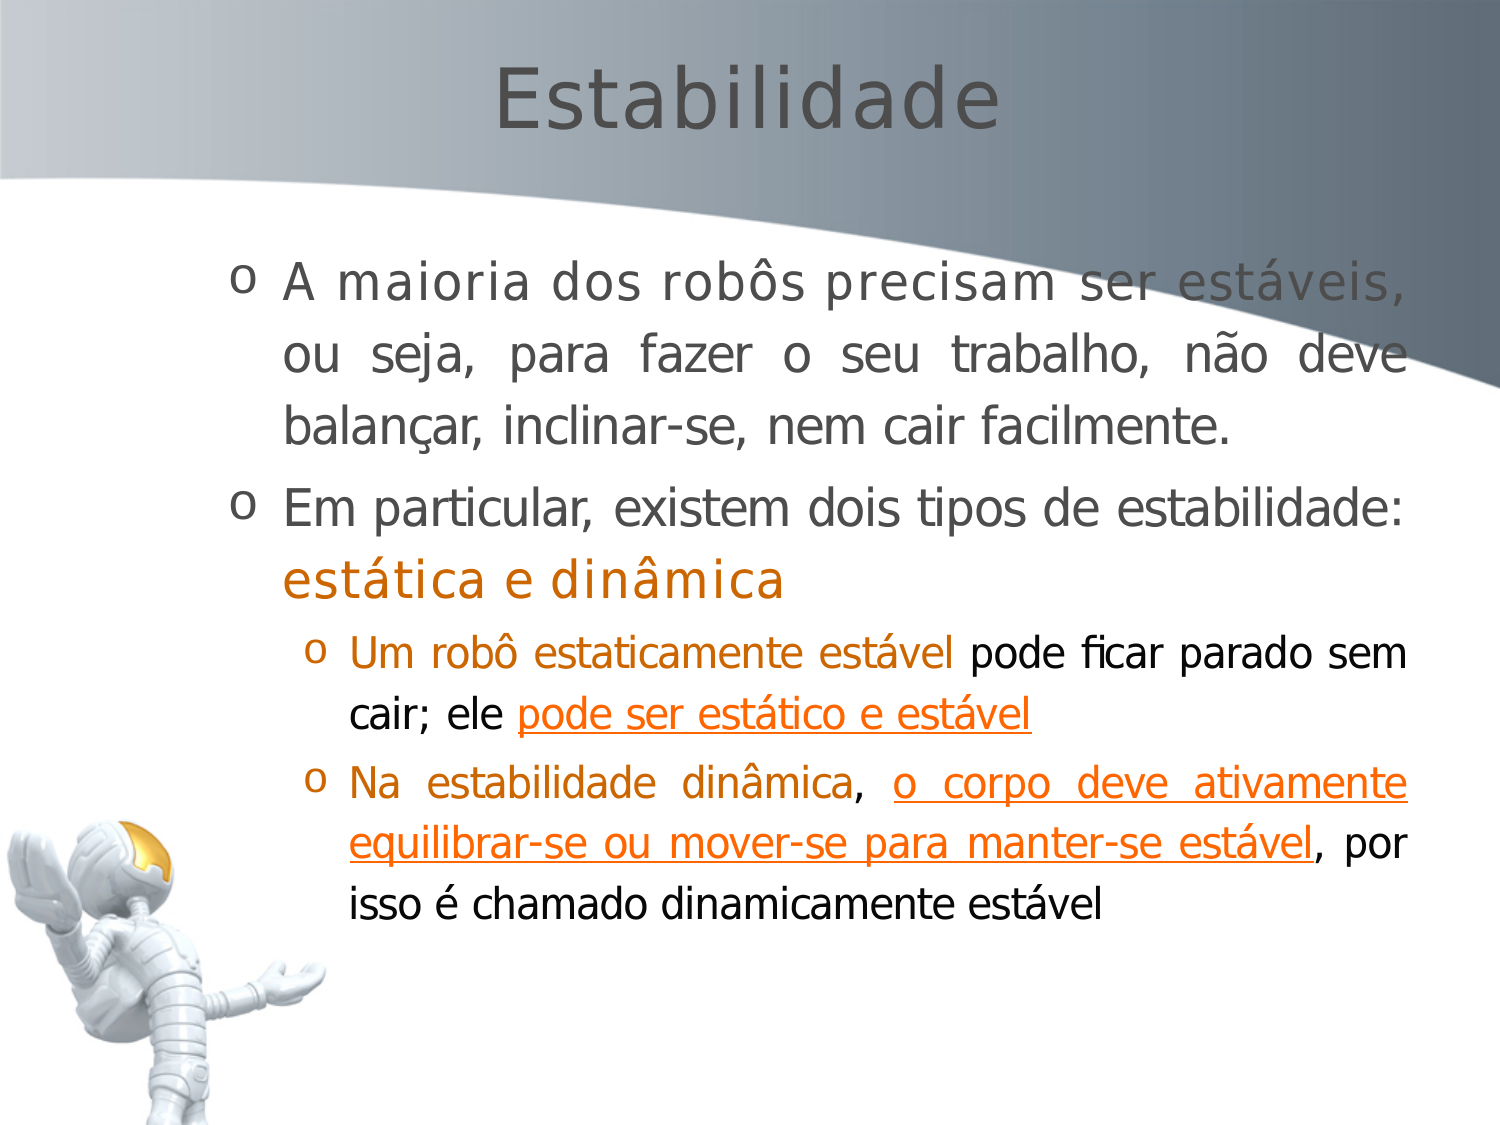

# Estabilidade
A maioria dos robôs precisam ser estáveis, ou seja, para fazer o seu trabalho, não deve balançar, inclinar-se, nem cair facilmente.
Em particular, existem dois tipos de estabilidade: estática e dinâmica
Um robô estaticamente estável pode ficar parado sem cair; ele pode ser estático e estável
Na estabilidade dinâmica, o corpo deve ativamente equilibrar-se ou mover-se para manter-se estável, por isso é chamado dinamicamente estável